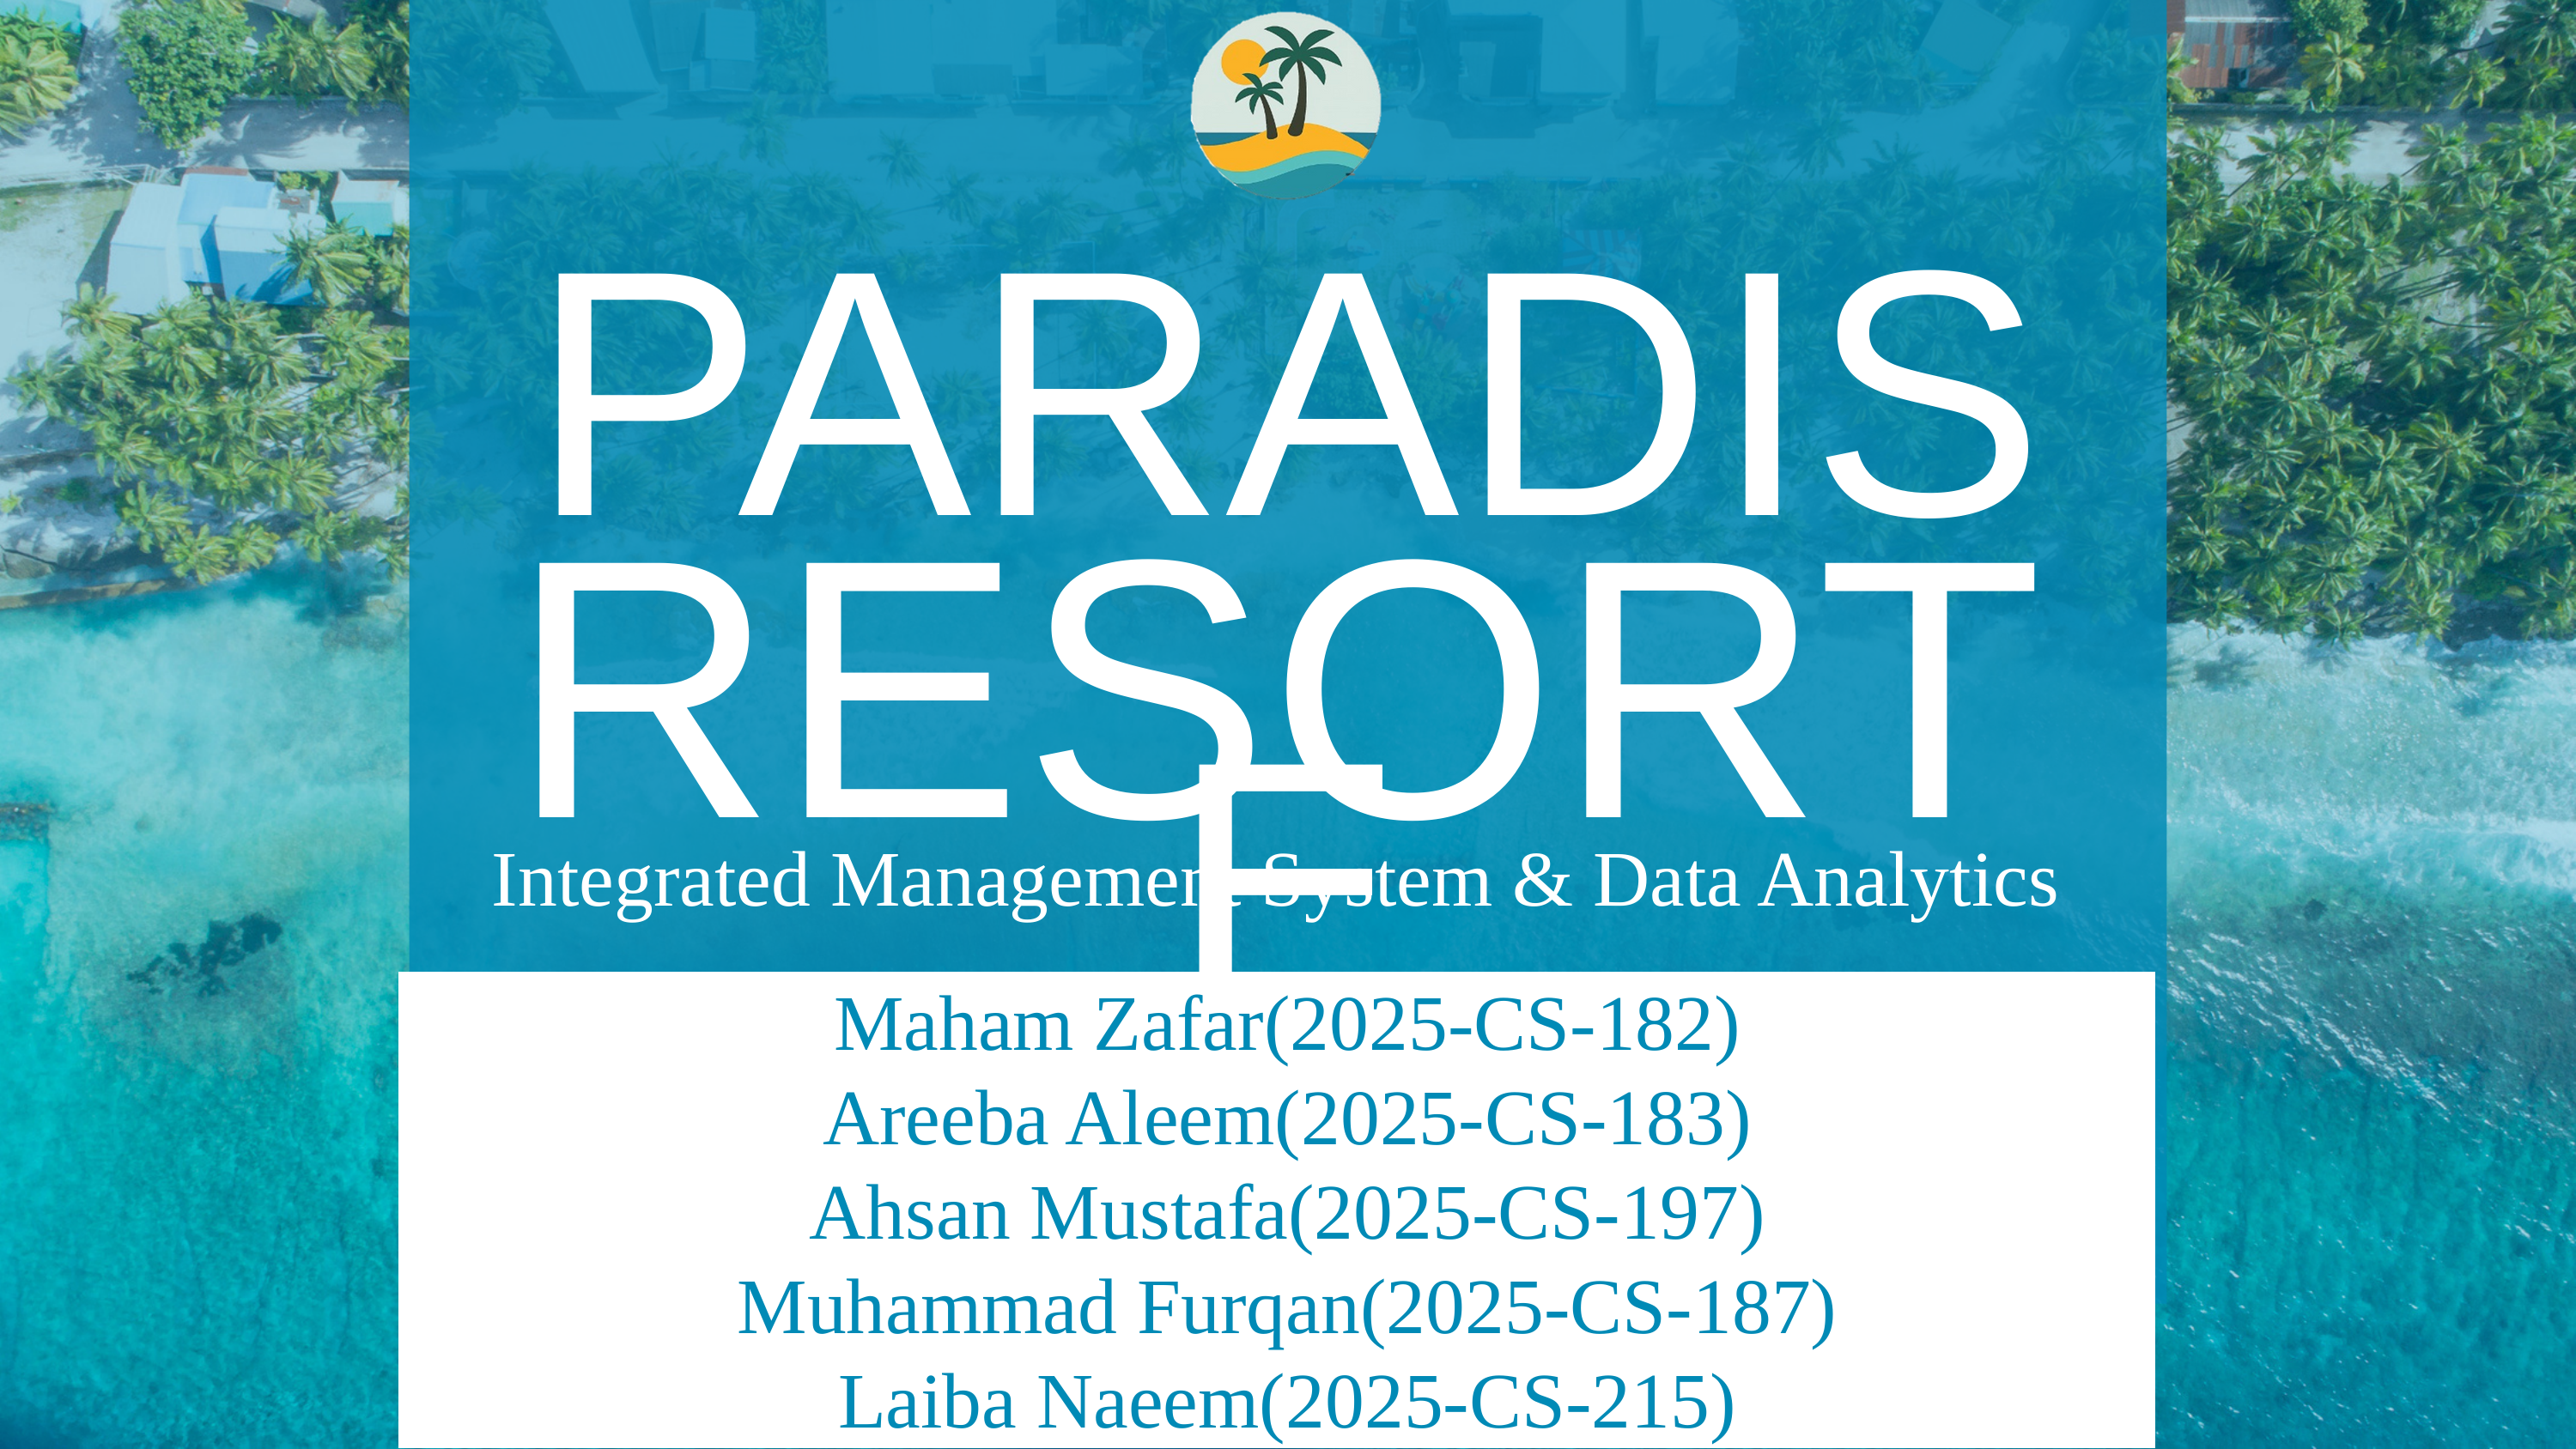

PARADISE
RESORTS
Integrated Management System & Data Analytics

Maham Zafar(2025-CS-182)
Areeba Aleem(2025-CS-183)
Ahsan Mustafa(2025-CS-197)
Muhammad Furqan(2025-CS-187)
Laiba Naeem(2025-CS-215)